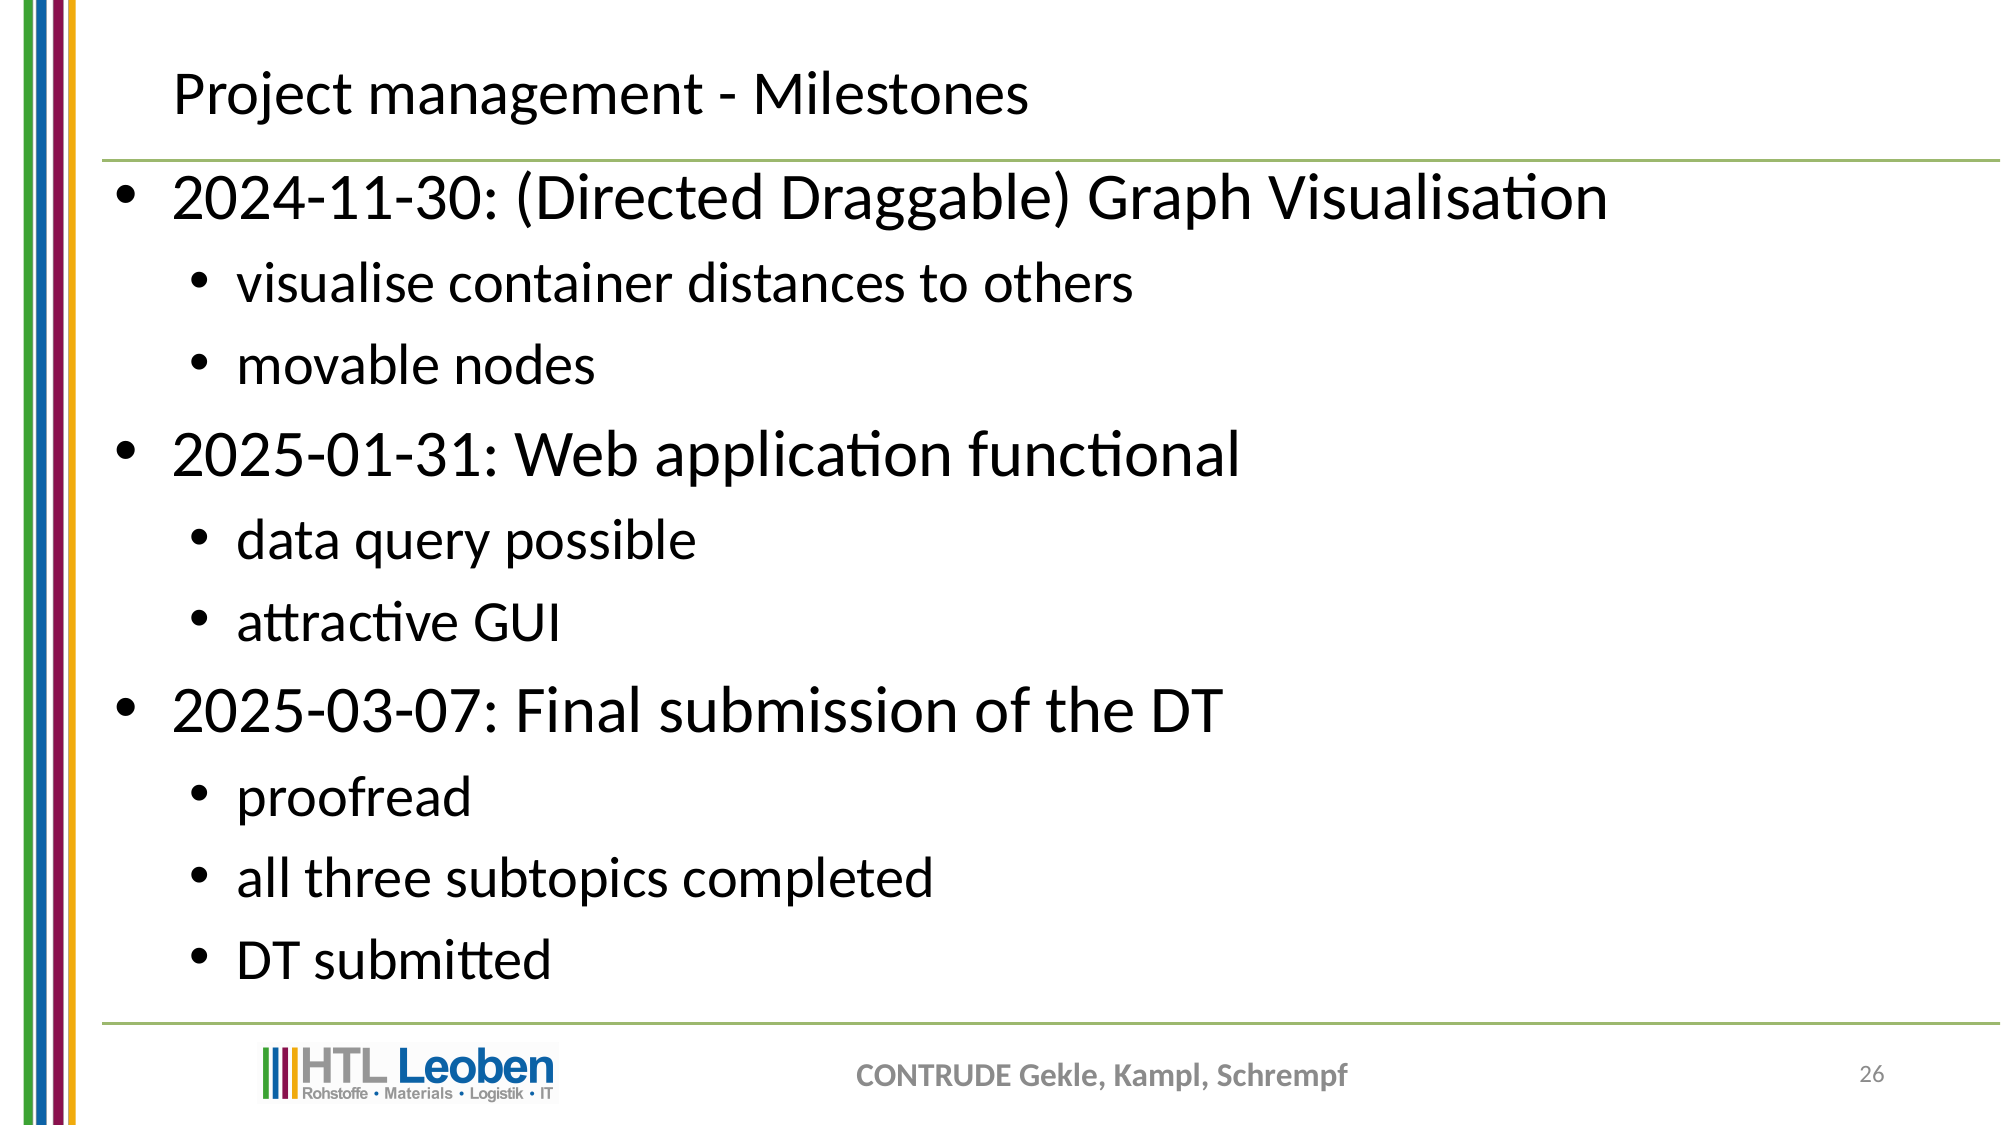

# Project management - Milestones
2024-11-30: (Directed Draggable) Graph Visualisation
visualise container distances to others
movable nodes
2025-01-31: Web application functional
data query possible
attractive GUI
2025-03-07: Final submission of the DT
proofread
all three subtopics completed
DT submitted
CONTRUDE Gekle, Kampl, Schrempf
26